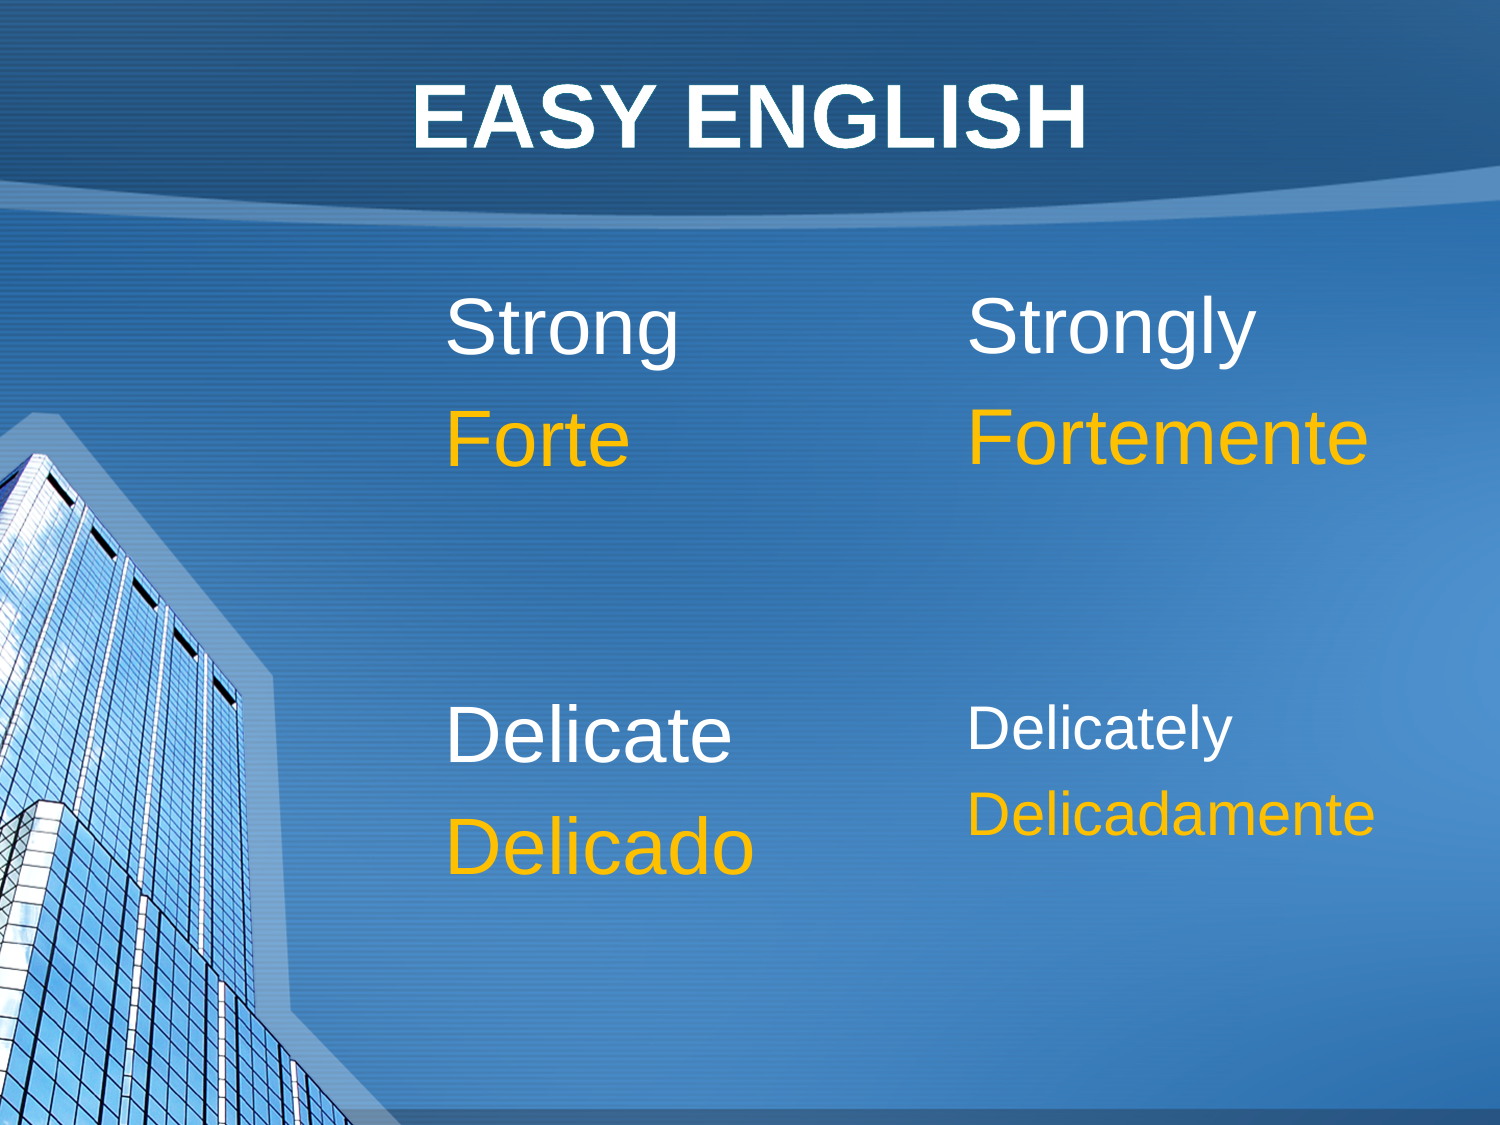

EASY ENGLISH
Strong
Forte

Strongly
Fortemente

Delicate
Delicado

Delicately
Delicadamente